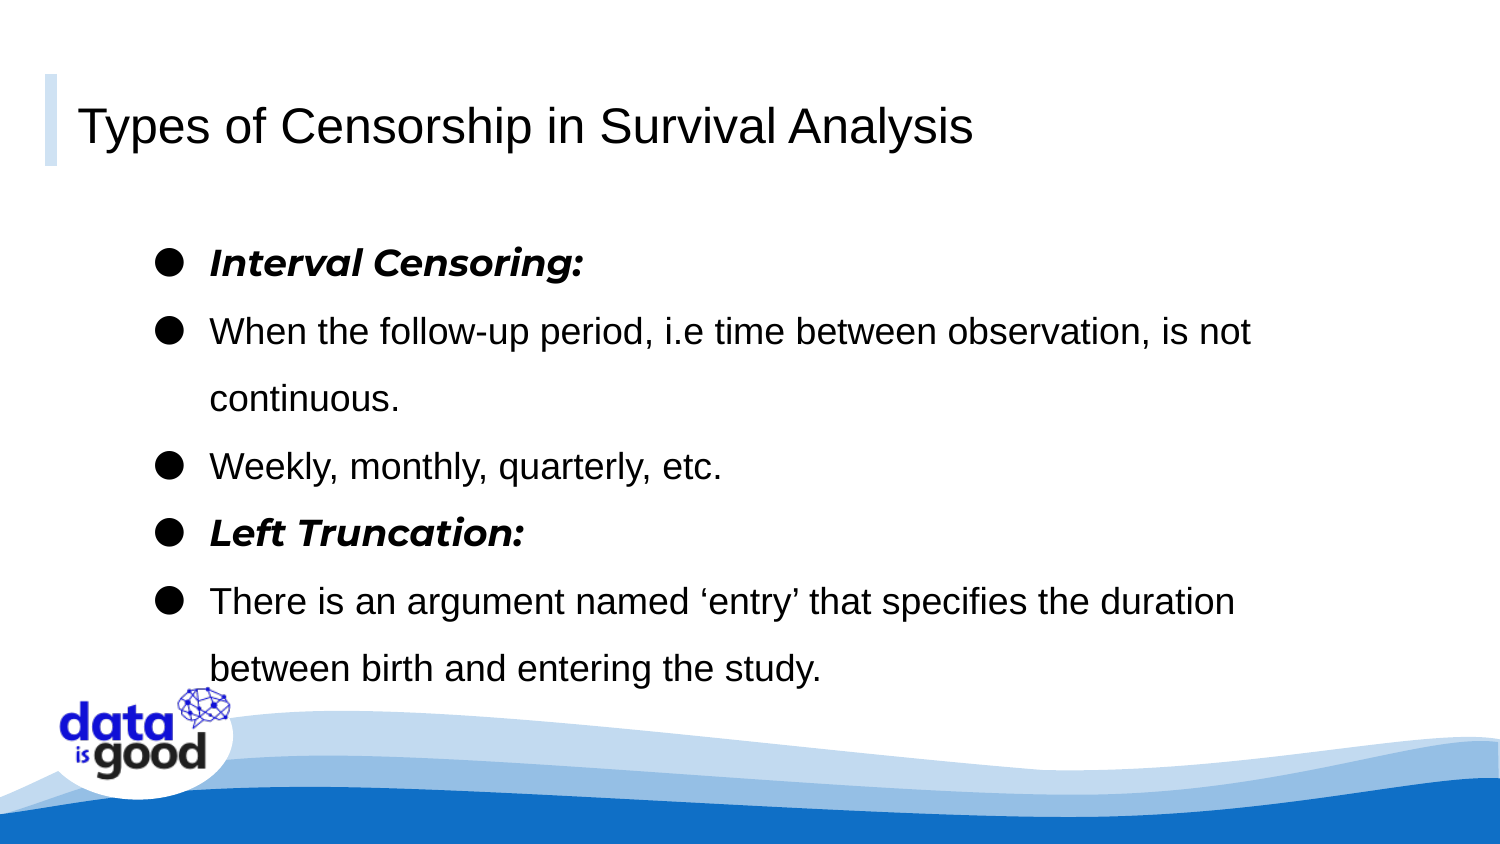

# Types of Censorship in Survival Analysis
Interval Censoring:
When the follow-up period, i.e time between observation, is not continuous.
Weekly, monthly, quarterly, etc.
Left Truncation:
There is an argument named ‘entry’ that specifies the duration between birth and entering the study.